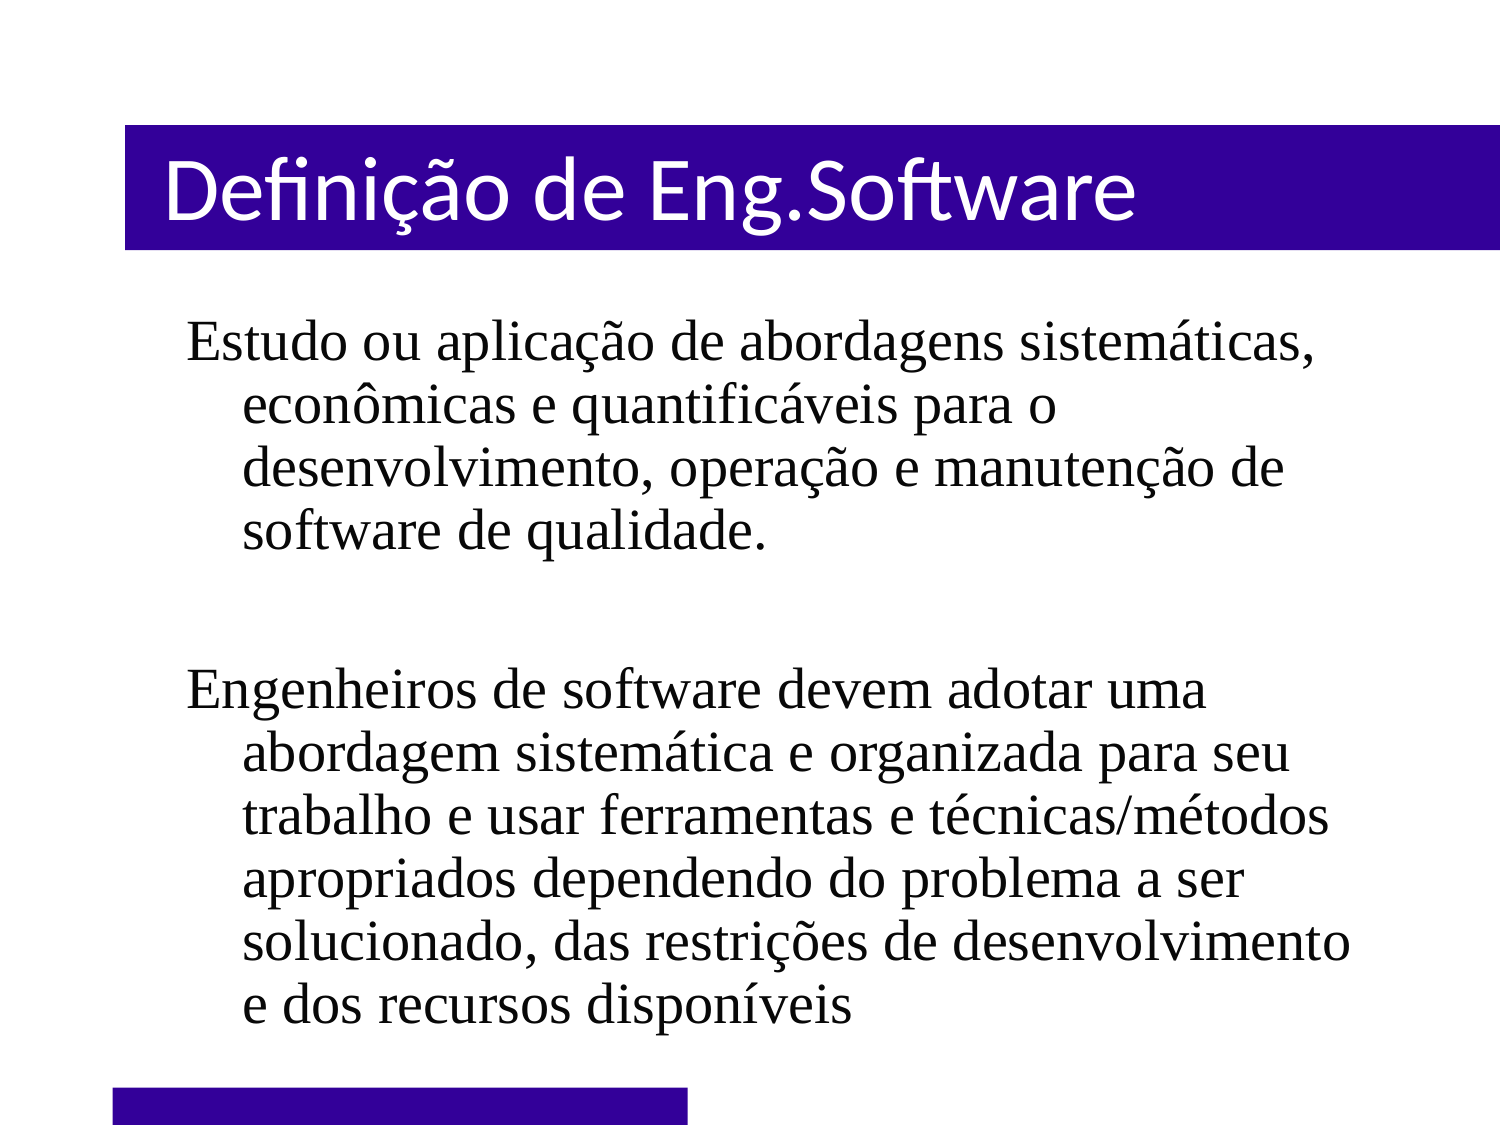

Definição de Eng.Software
Estudo ou aplicação de abordagens sistemáticas, econômicas e quantificáveis para o desenvolvimento, operação e manutenção de software de qualidade.

Engenheiros de software devem adotar uma abordagem sistemática e organizada para seu trabalho e usar ferramentas e técnicas/métodos apropriados dependendo do problema a ser solucionado, das restrições de desenvolvimento e dos recursos disponíveis